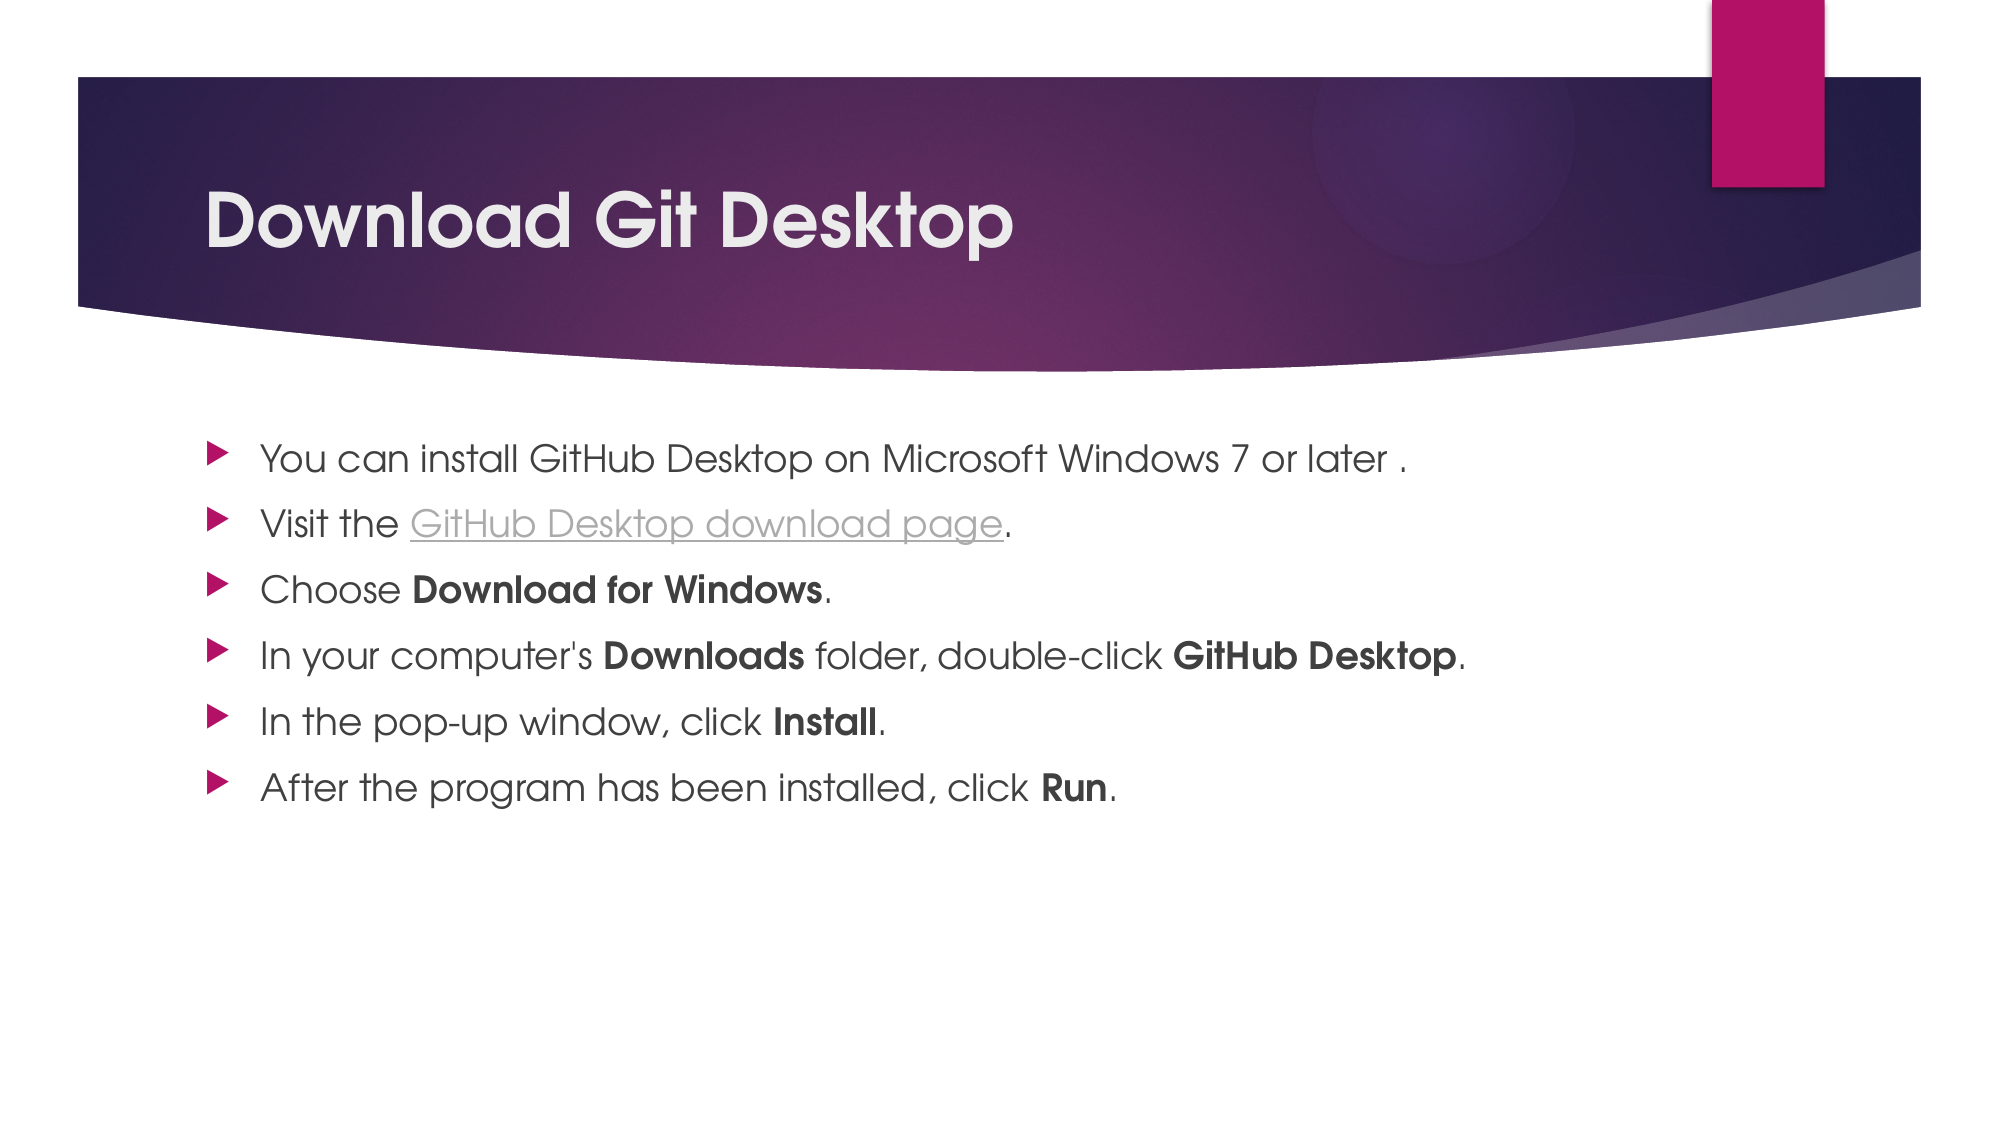

# Download Git Desktop
You can install GitHub Desktop on Microsoft Windows 7 or later .
Visit the GitHub Desktop download page.
Choose Download for Windows.
In your computer's Downloads folder, double-click GitHub Desktop.
In the pop-up window, click Install.
After the program has been installed, click Run.